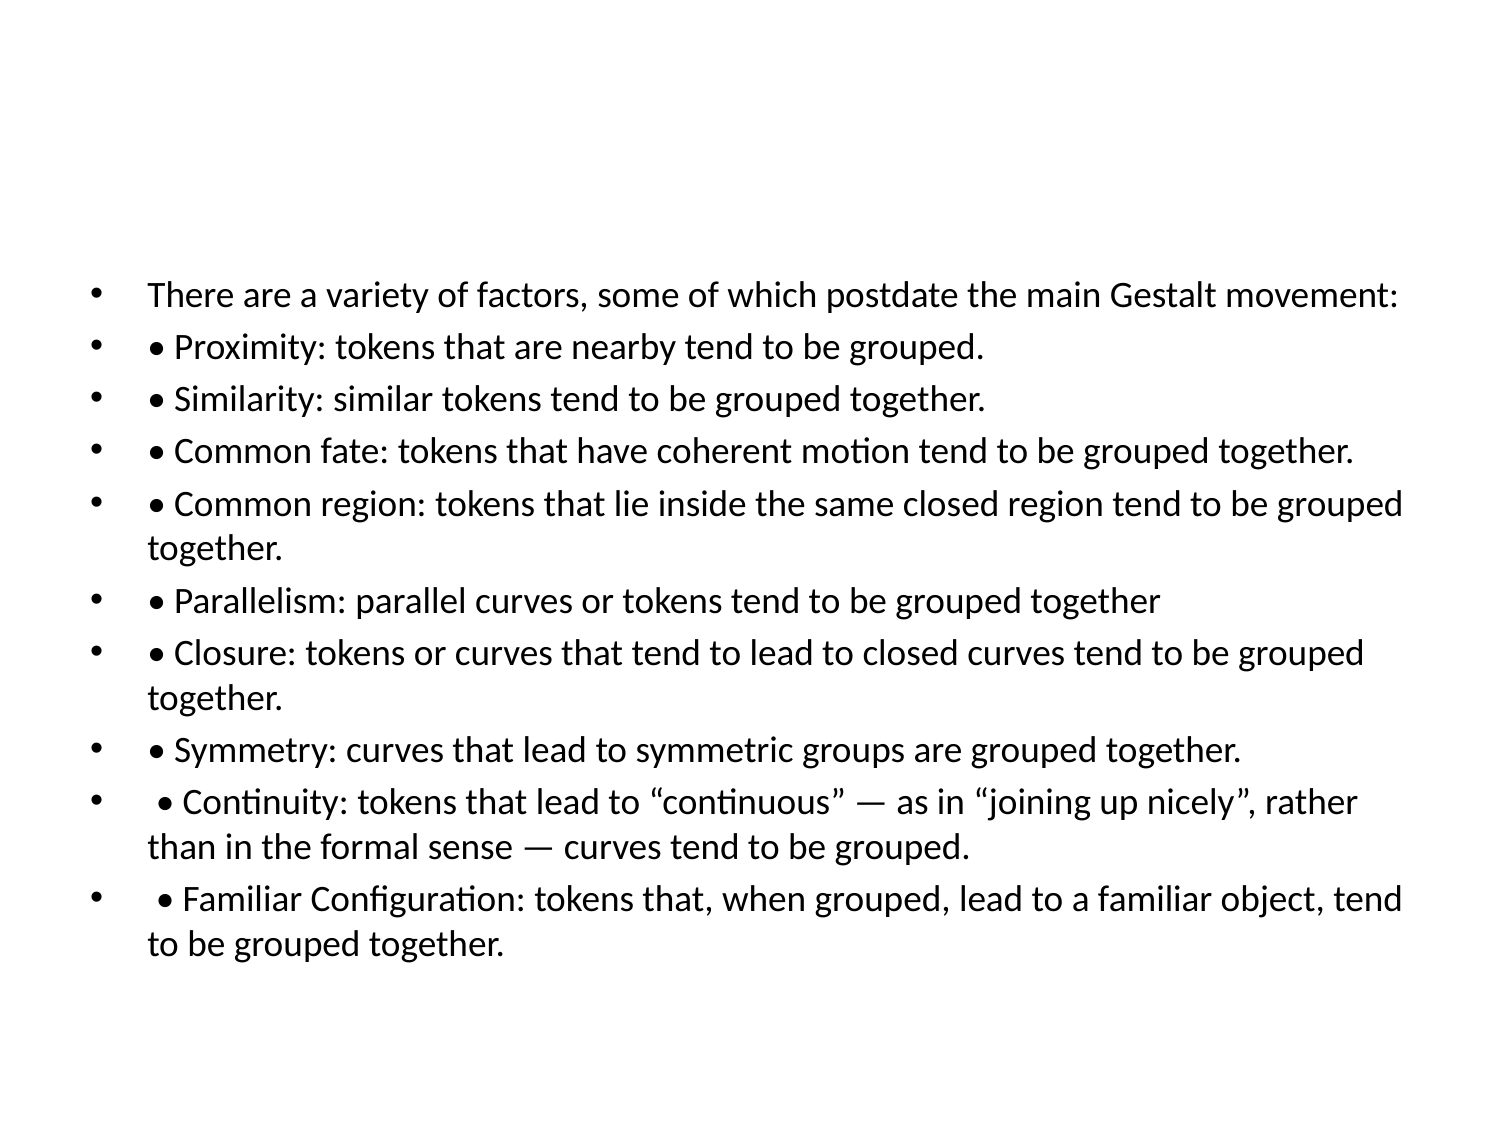

#
There are a variety of factors, some of which postdate the main Gestalt movement:
• Proximity: tokens that are nearby tend to be grouped.
• Similarity: similar tokens tend to be grouped together.
• Common fate: tokens that have coherent motion tend to be grouped together.
• Common region: tokens that lie inside the same closed region tend to be grouped together.
• Parallelism: parallel curves or tokens tend to be grouped together
• Closure: tokens or curves that tend to lead to closed curves tend to be grouped together.
• Symmetry: curves that lead to symmetric groups are grouped together.
 • Continuity: tokens that lead to “continuous” — as in “joining up nicely”, rather than in the formal sense — curves tend to be grouped.
 • Familiar Configuration: tokens that, when grouped, lead to a familiar object, tend to be grouped together.